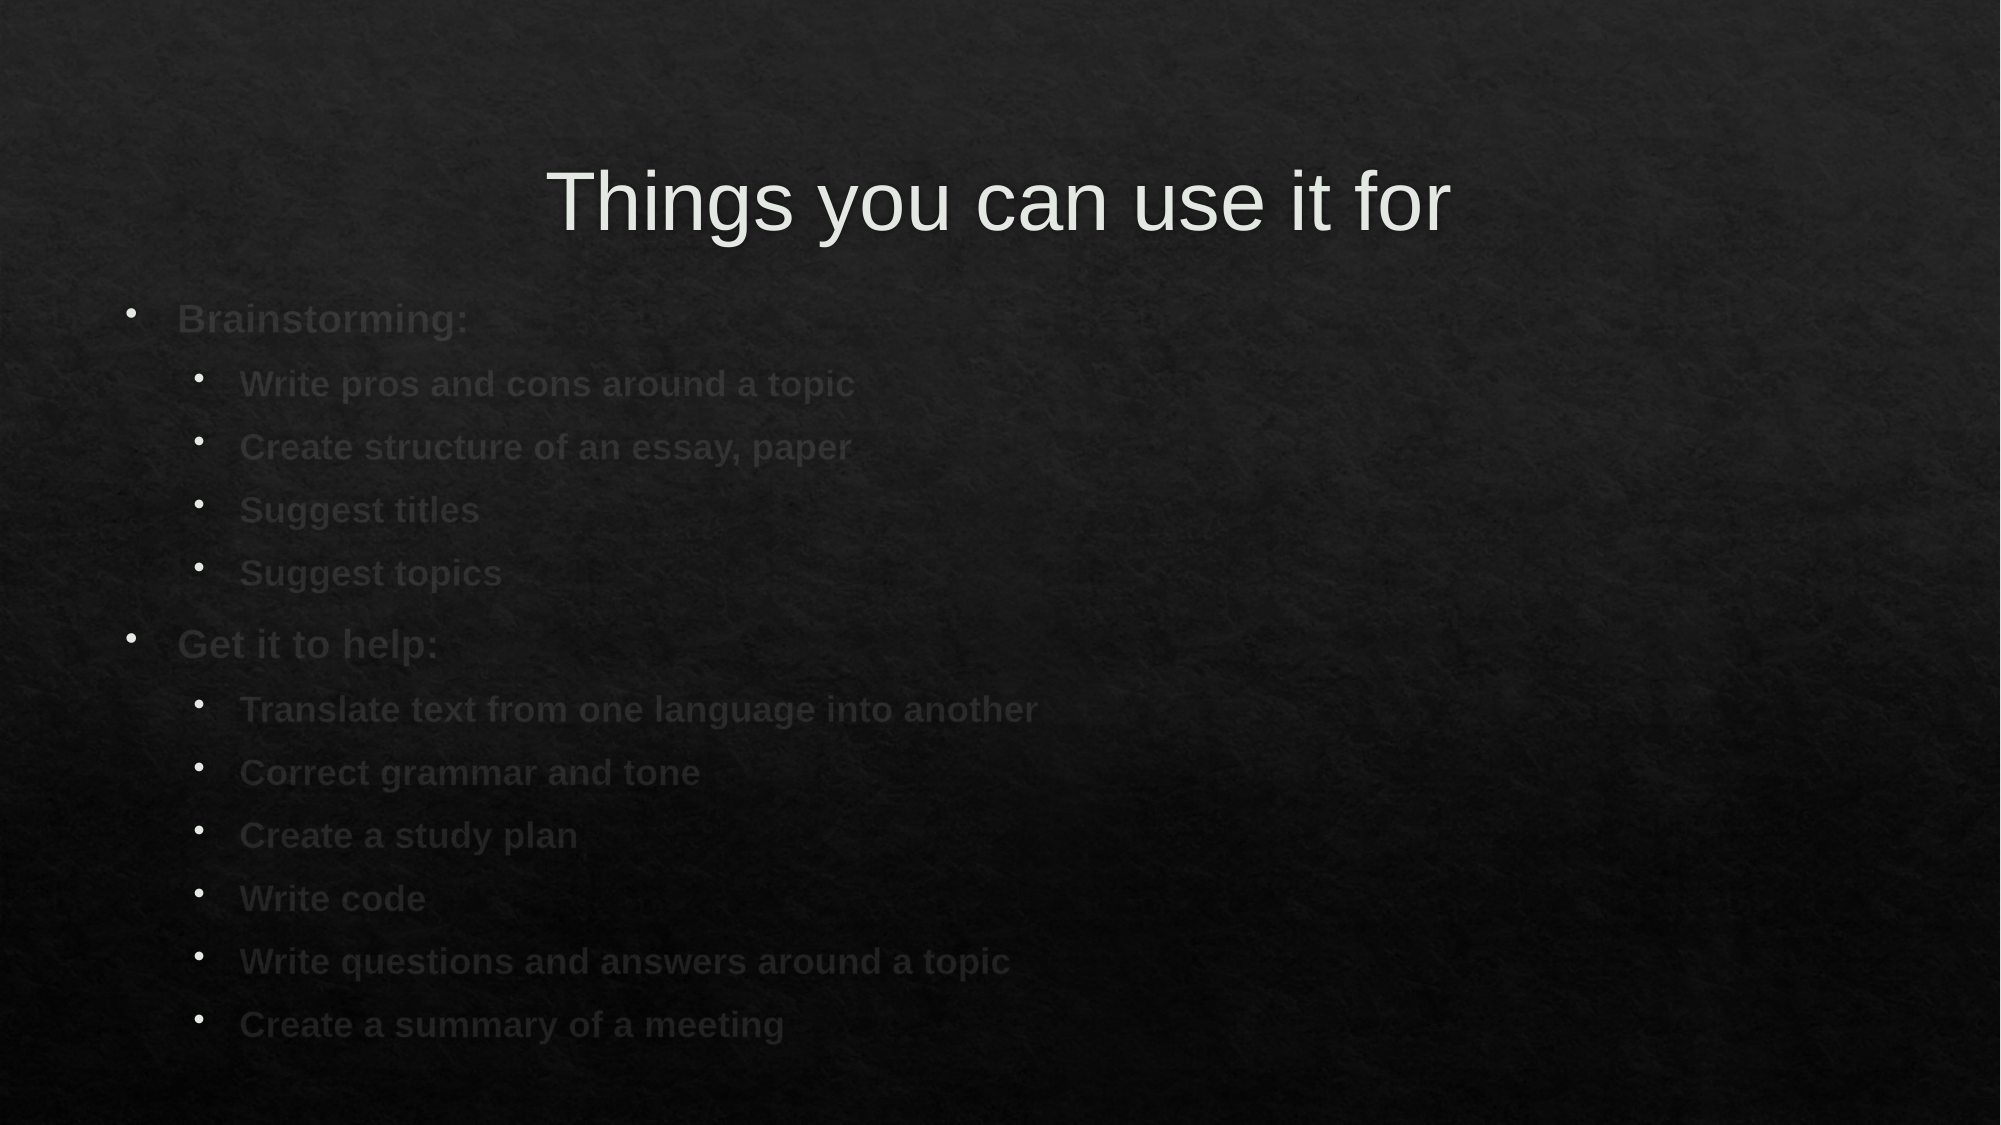

# Things you can use it for
Brainstorming:
Write pros and cons around a topic
Create structure of an essay, paper
Suggest titles
Suggest topics
Get it to help:
Translate text from one language into another
Correct grammar and tone
Create a study plan
Write code
Write questions and answers around a topic
Create a summary of a meeting